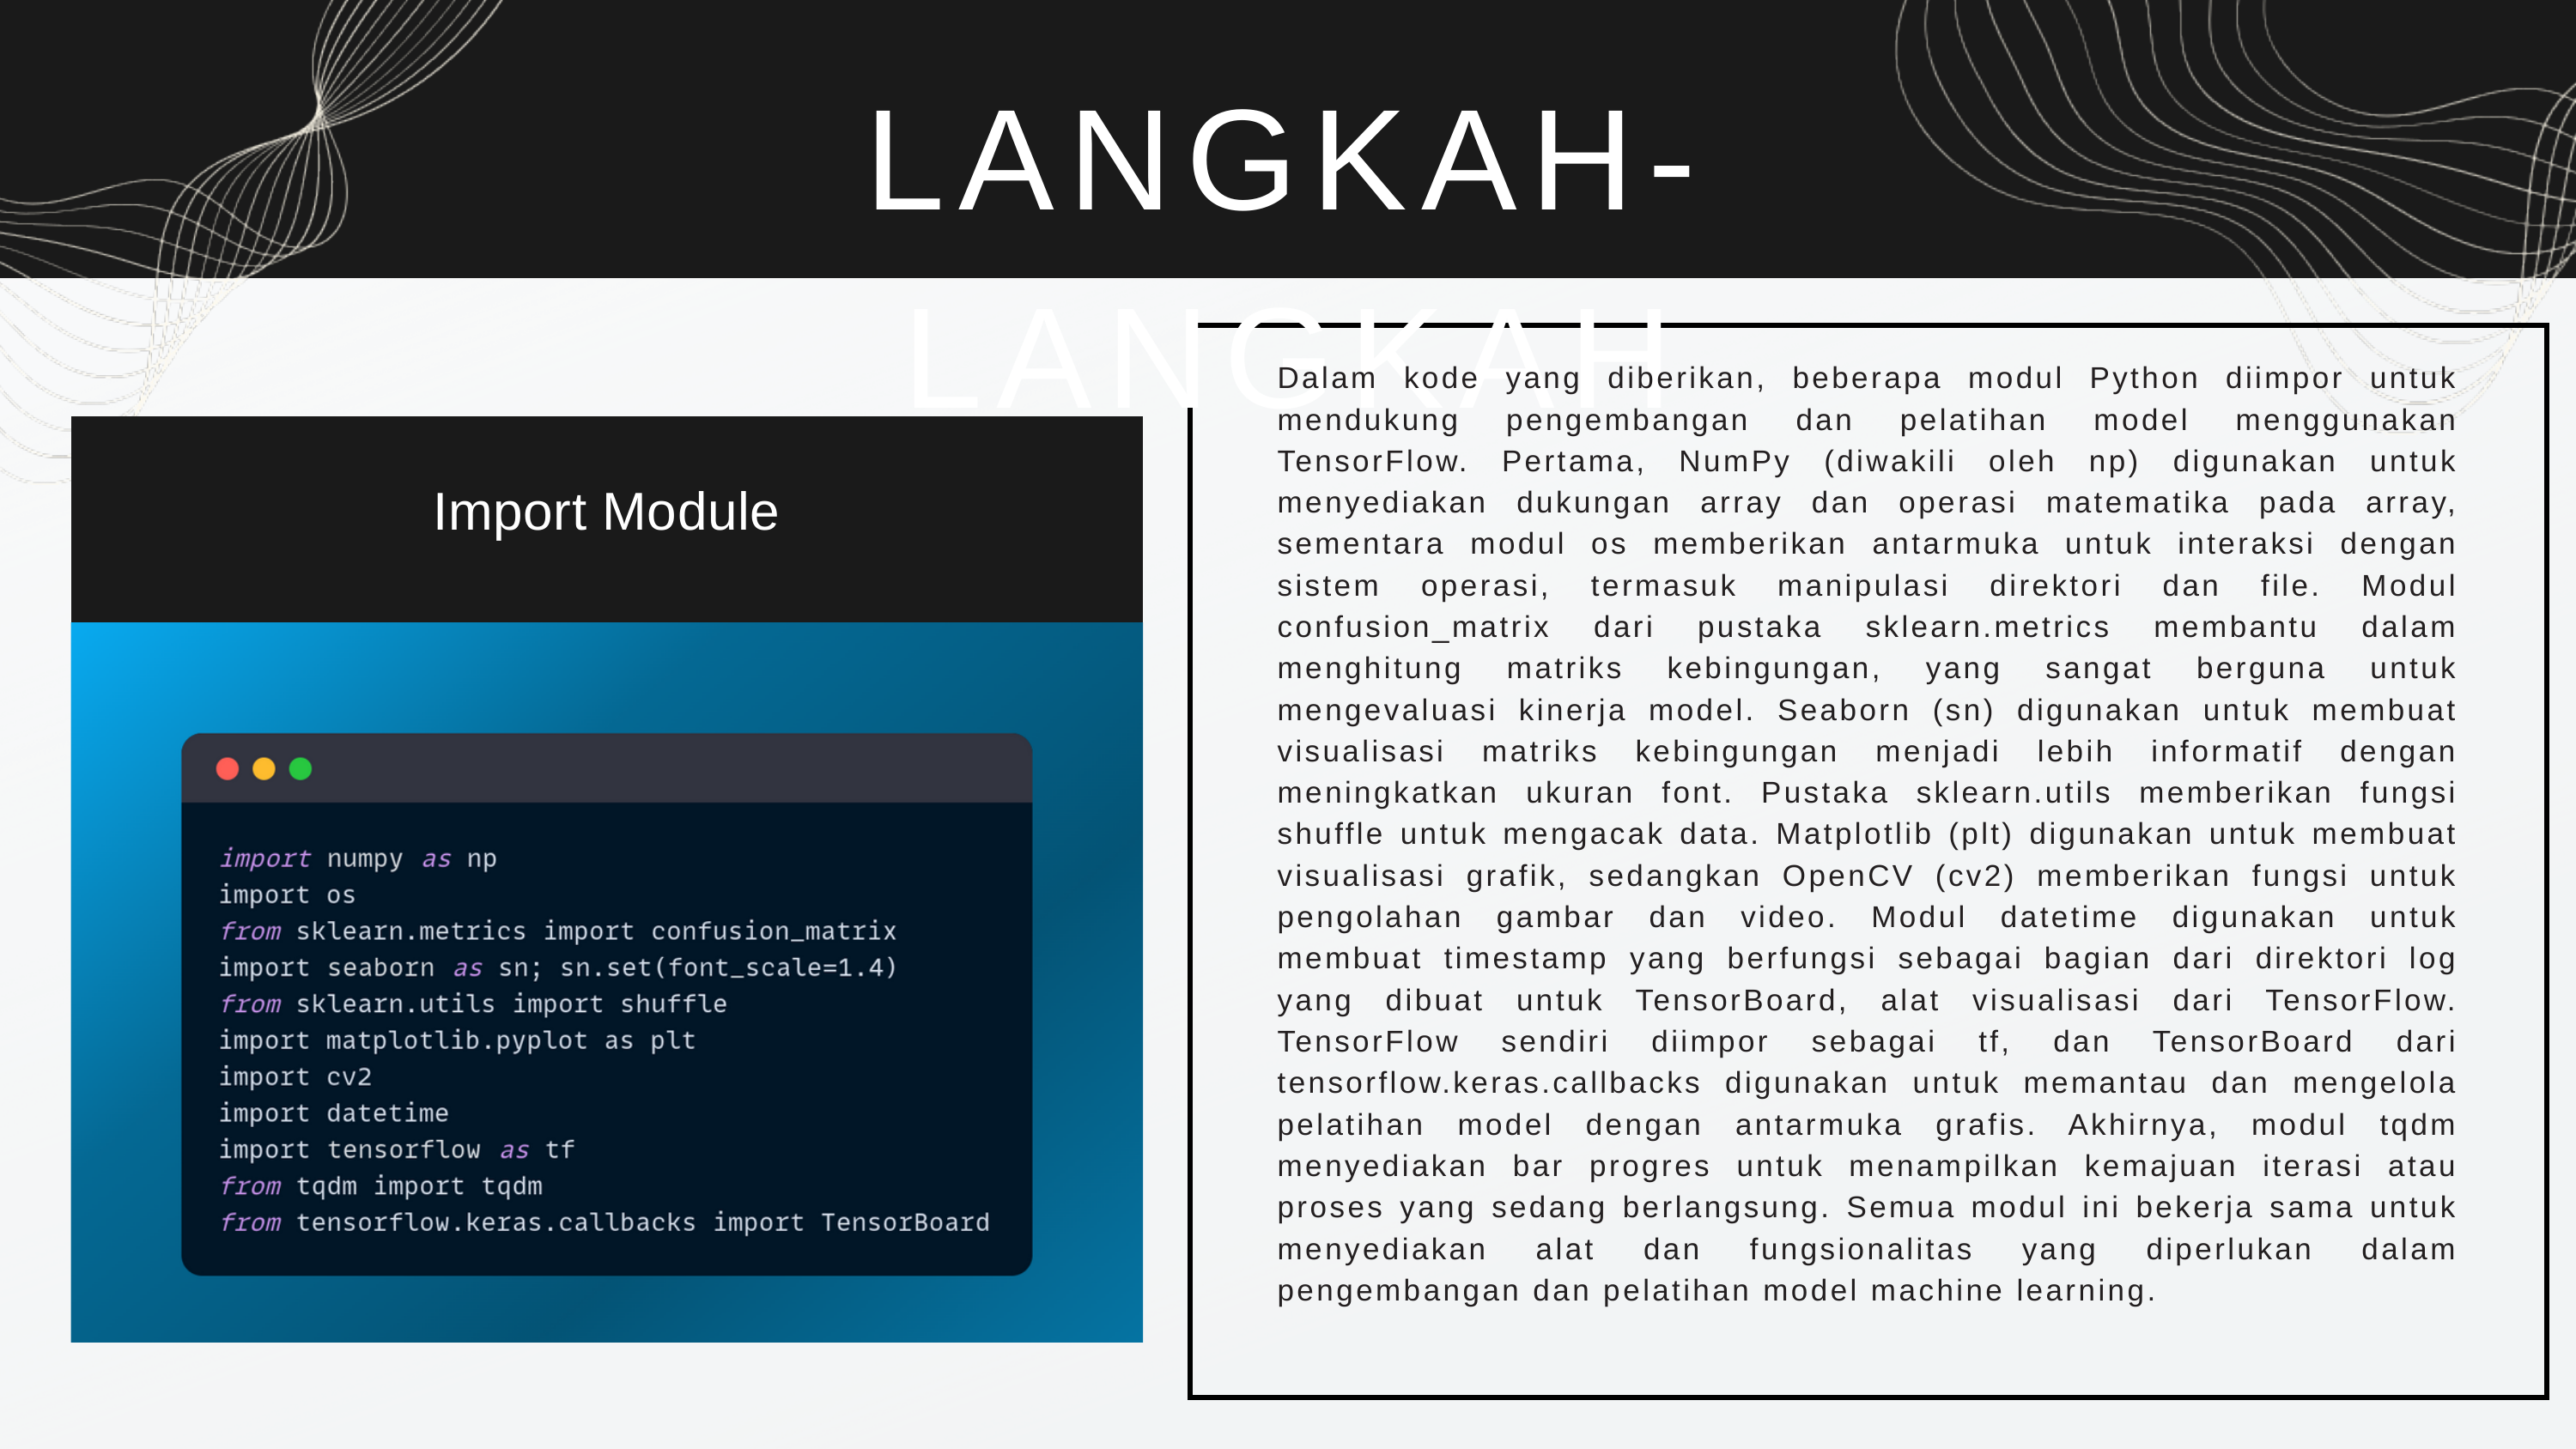

LANGKAH-LANGKAH

Dalam kode yang diberikan, beberapa modul Python diimpor untuk mendukung pengembangan dan pelatihan model menggunakan TensorFlow. Pertama, NumPy (diwakili oleh np) digunakan untuk menyediakan dukungan array dan operasi matematika pada array, sementara modul os memberikan antarmuka untuk interaksi dengan sistem operasi, termasuk manipulasi direktori dan file. Modul confusion_matrix dari pustaka sklearn.metrics membantu dalam menghitung matriks kebingungan, yang sangat berguna untuk mengevaluasi kinerja model. Seaborn (sn) digunakan untuk membuat visualisasi matriks kebingungan menjadi lebih informatif dengan meningkatkan ukuran font. Pustaka sklearn.utils memberikan fungsi shuffle untuk mengacak data. Matplotlib (plt) digunakan untuk membuat visualisasi grafik, sedangkan OpenCV (cv2) memberikan fungsi untuk pengolahan gambar dan video. Modul datetime digunakan untuk membuat timestamp yang berfungsi sebagai bagian dari direktori log yang dibuat untuk TensorBoard, alat visualisasi dari TensorFlow. TensorFlow sendiri diimpor sebagai tf, dan TensorBoard dari tensorflow.keras.callbacks digunakan untuk memantau dan mengelola pelatihan model dengan antarmuka grafis. Akhirnya, modul tqdm menyediakan bar progres untuk menampilkan kemajuan iterasi atau proses yang sedang berlangsung. Semua modul ini bekerja sama untuk menyediakan alat dan fungsionalitas yang diperlukan dalam pengembangan dan pelatihan model machine learning.

Import Module